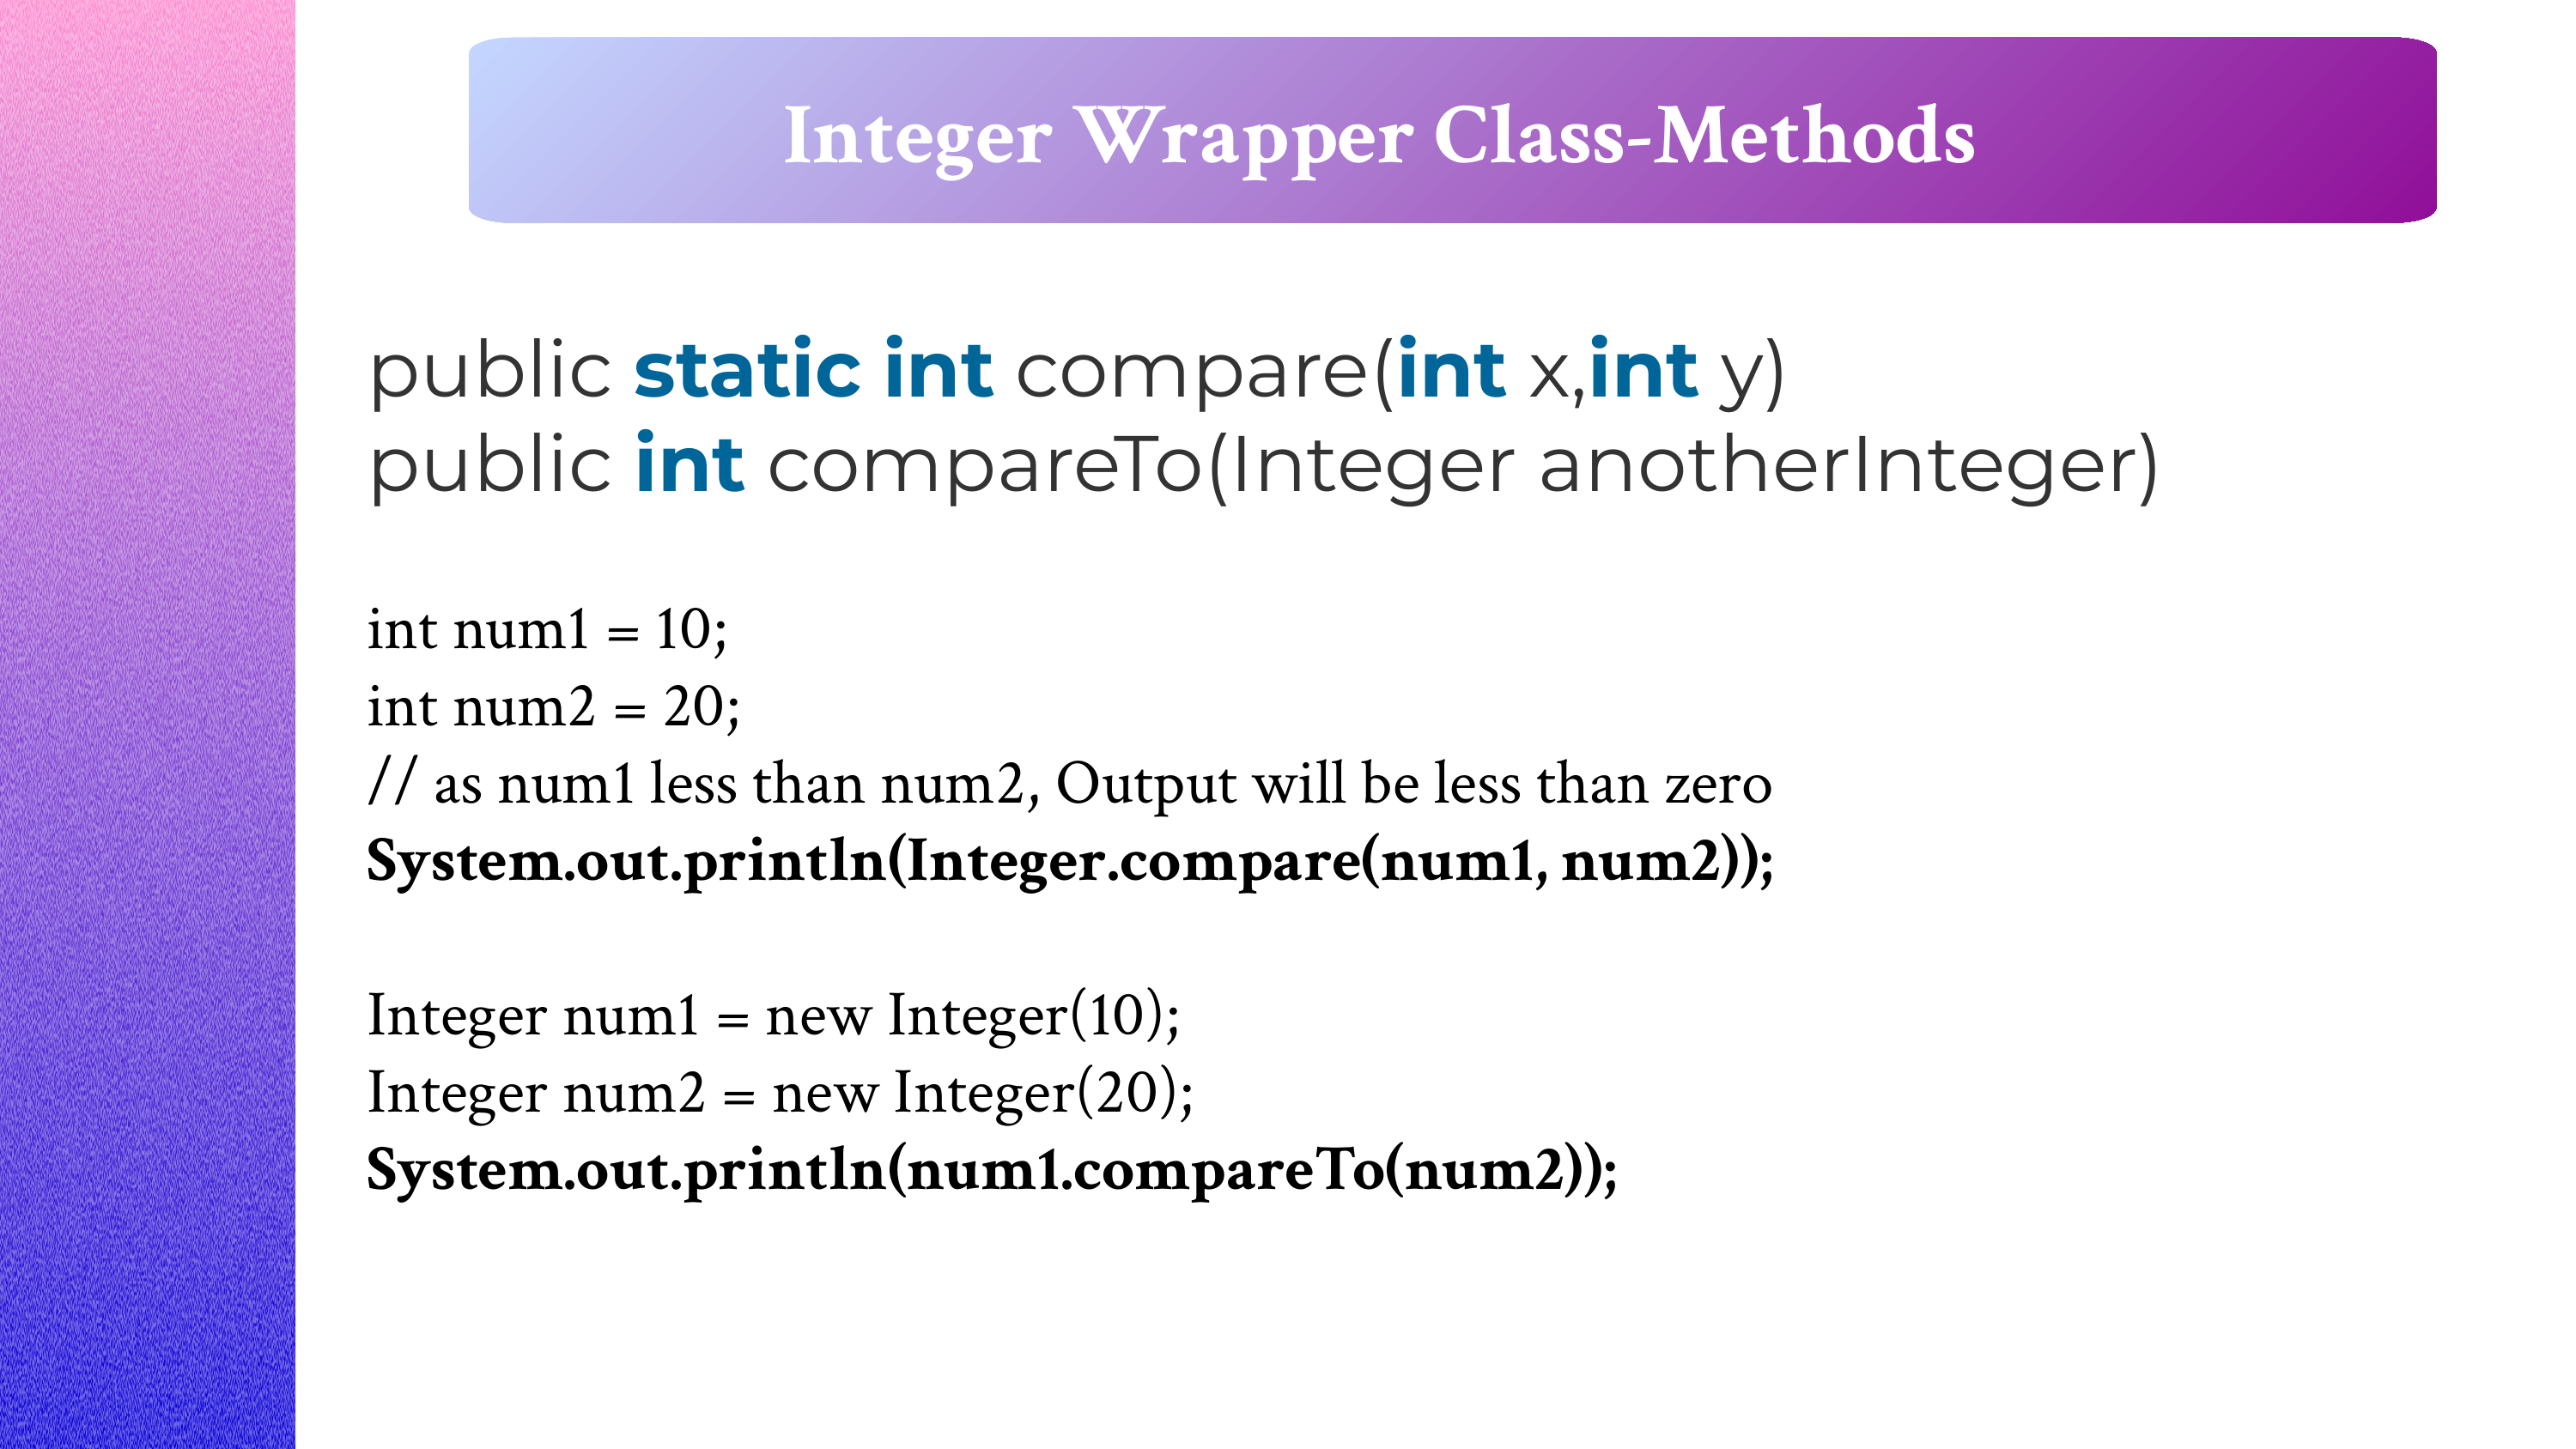

Integer Wrapper Class-Methods
public static int compare(int x,int y)
public int compareTo(Integer anotherInteger)

int num1 = 10;
int num2 = 20;
// as num1 less than num2, Output will be less than zero
System.out.println(Integer.compare(num1, num2));

Integer num1 = new Integer(10);
Integer num2 = new Integer(20);
System.out.println(num1.compareTo(num2));